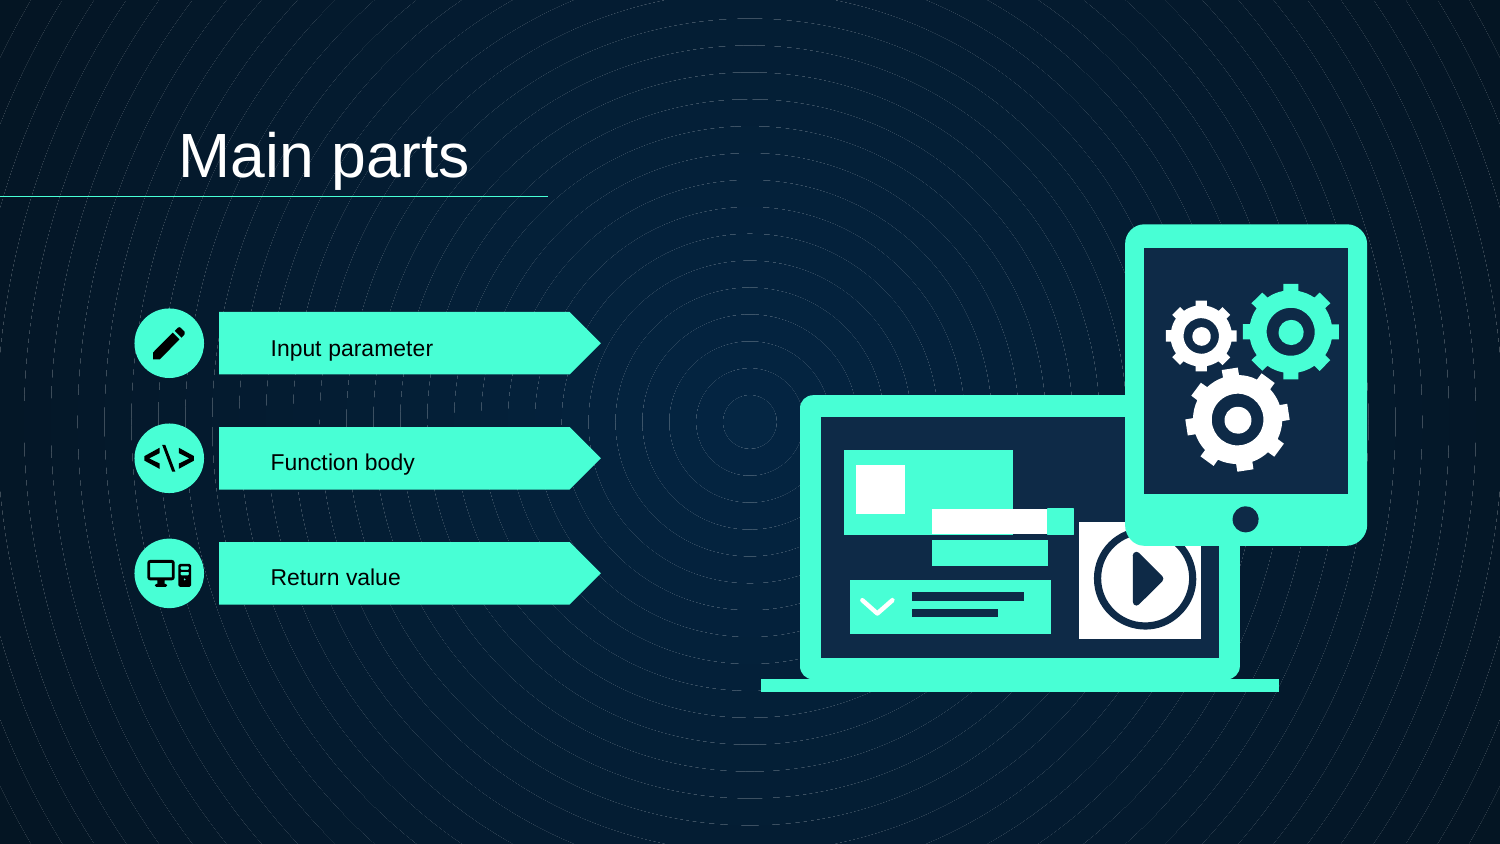

Main parts

# Input parameter

Function body

Return value